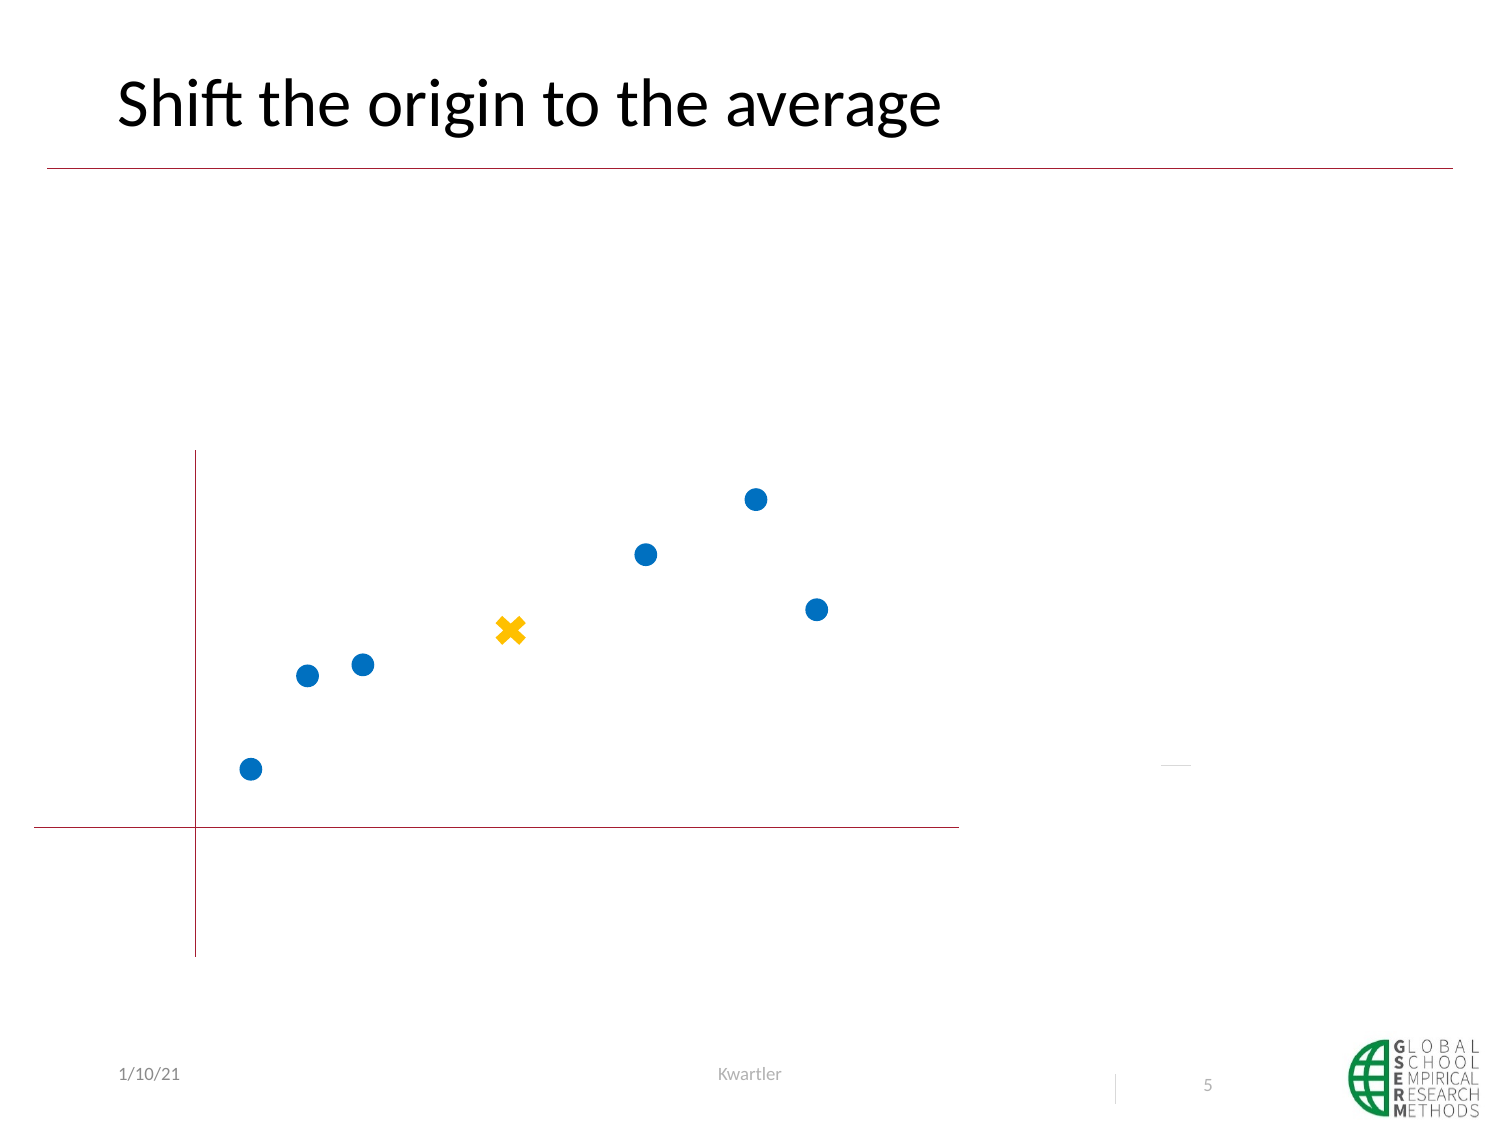

# Shift the origin to the average

1/10/21
Kwartler
5